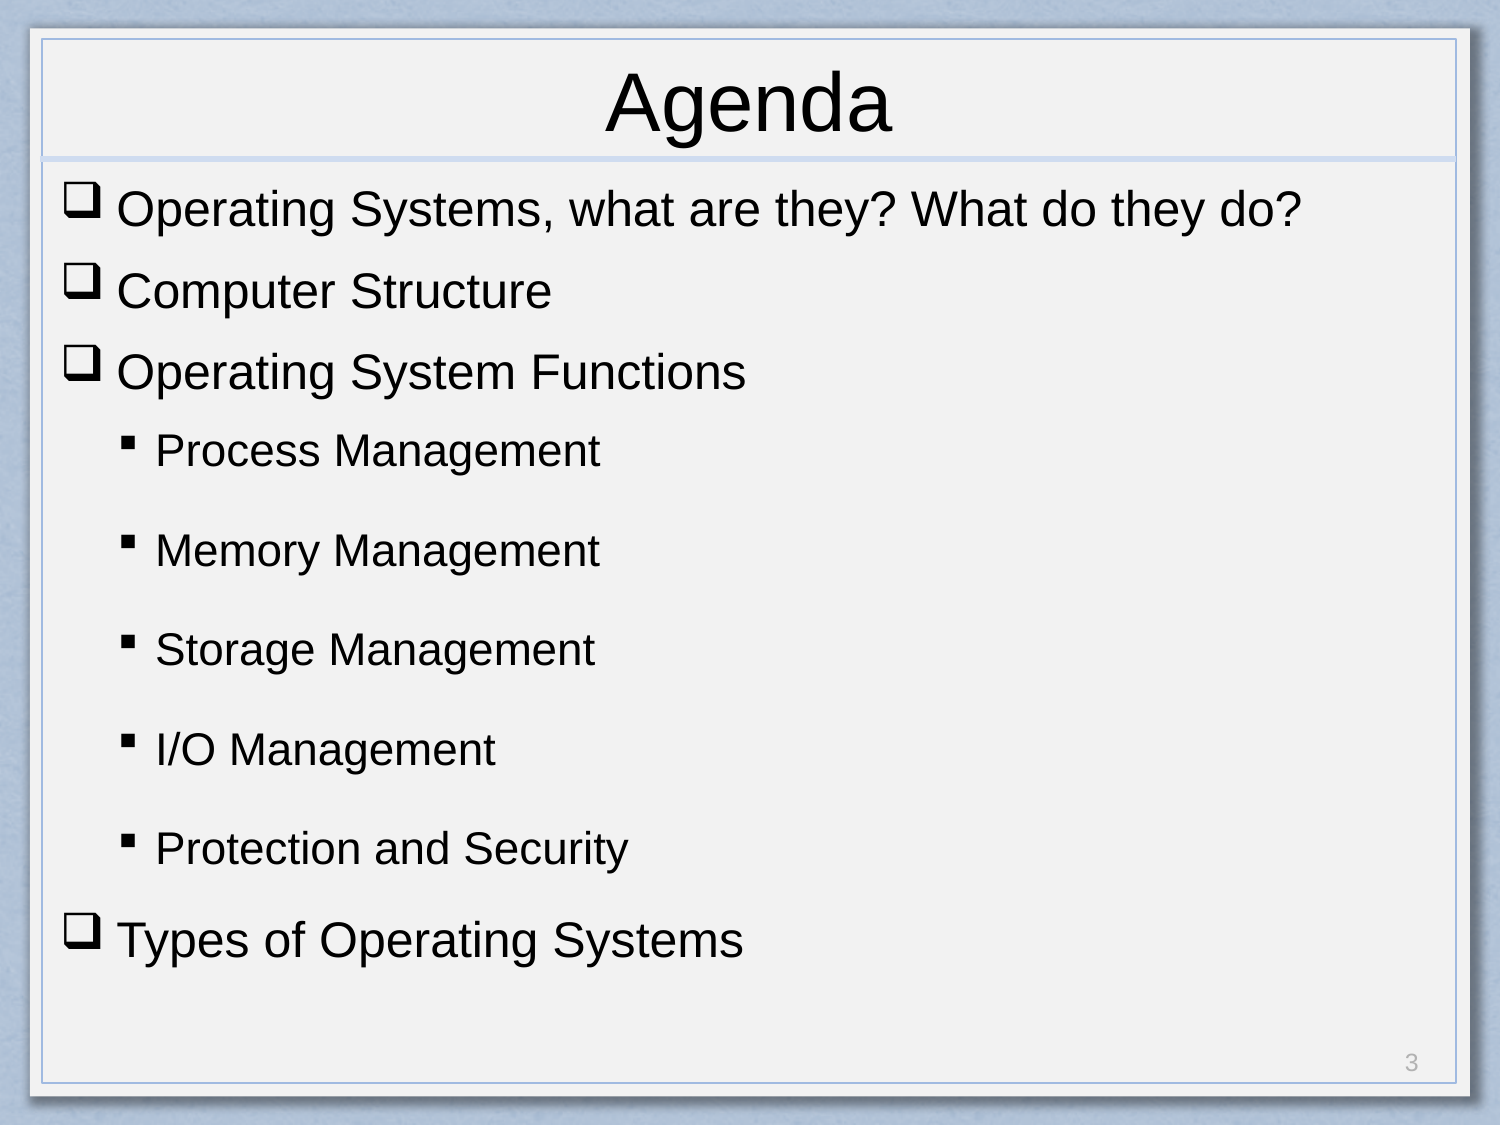

# Agenda
Operating Systems, what are they? What do they do?

Computer Structure

Operating System Functions

Process Management

Memory Management

Storage Management

I/O Management

Protection and Security

Types of Operating Systems

3